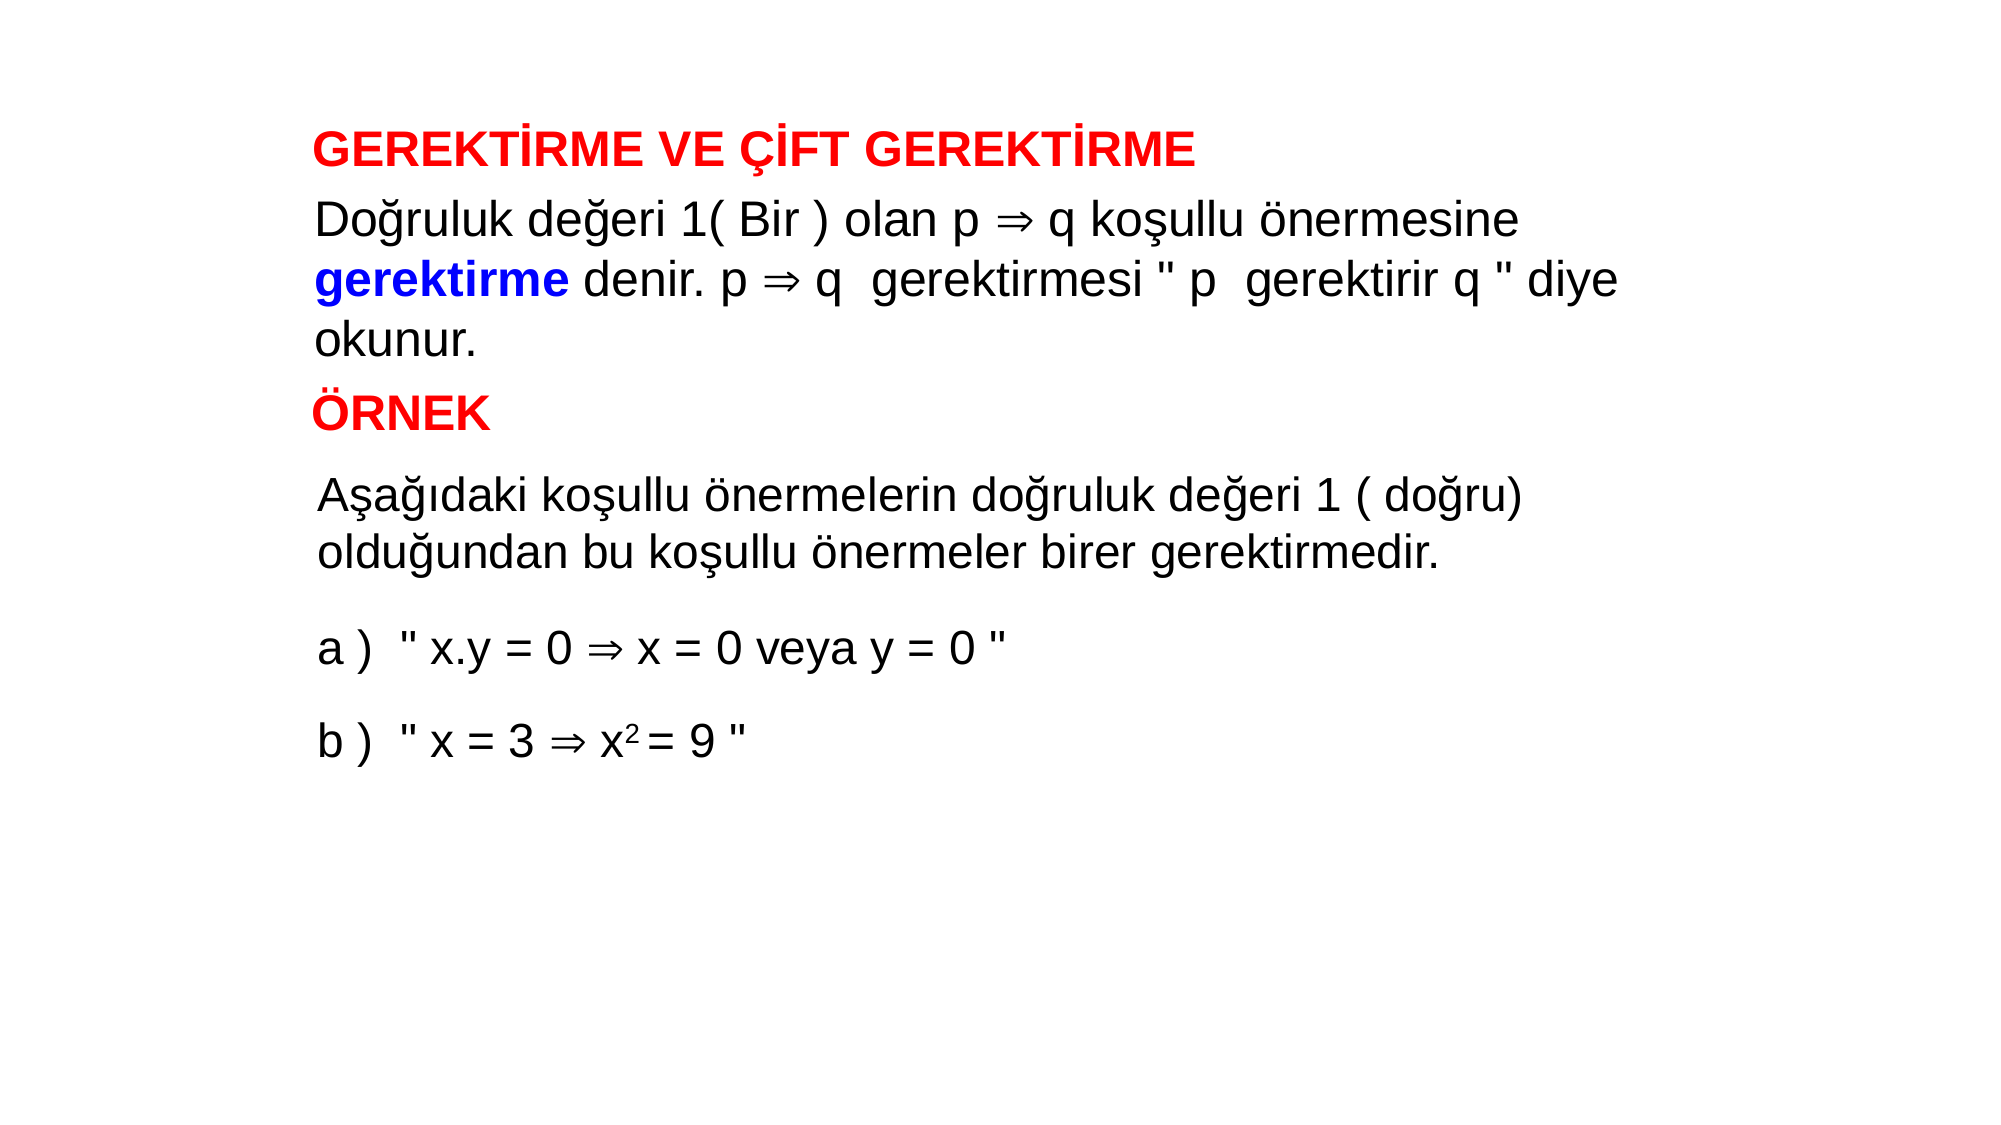

GEREKTİRME VE ÇİFT GEREKTİRME
Doğruluk değeri 1( Bir ) olan p ⇒ q koşullu önermesine gerektirme denir. p ⇒ q  gerektirmesi " p  gerektirir q " diye okunur.
ÖRNEK
Aşağıdaki koşullu önermelerin doğruluk değeri 1 ( doğru) olduğundan bu koşullu önermeler birer gerektirmedir.
a )  " x.y = 0 ⇒ x = 0 veya y = 0 "
b )  " x = 3 ⇒ x2 = 9 "